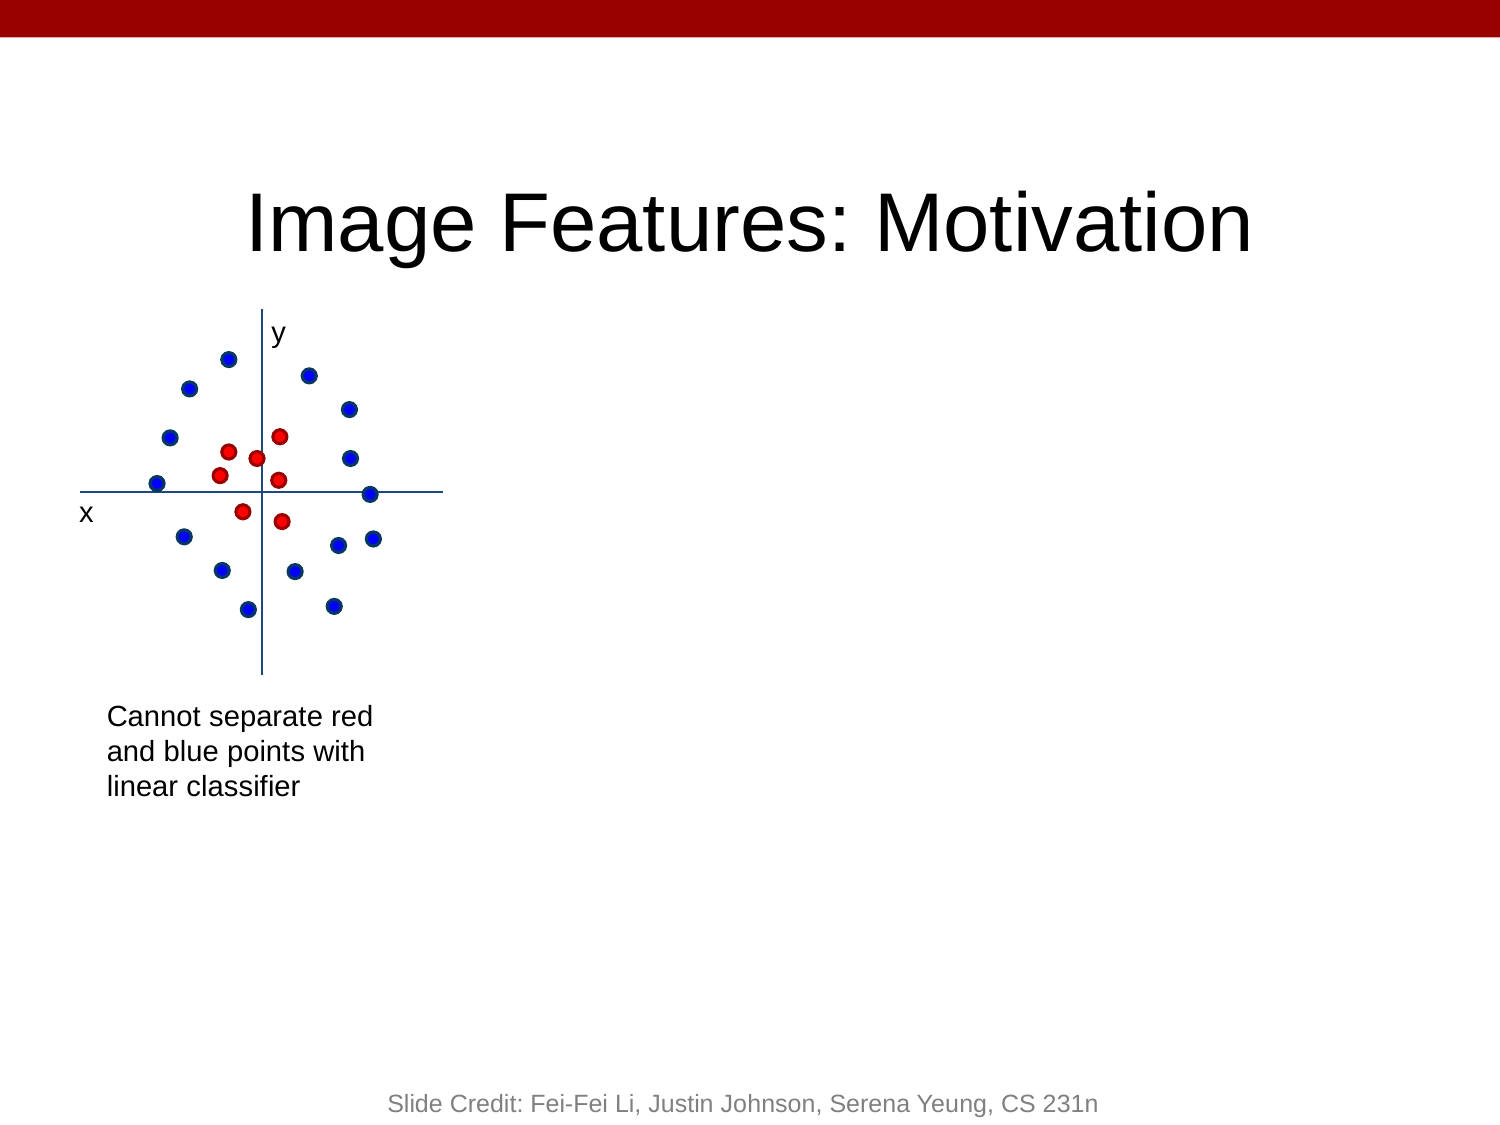

# Image Features: Motivation
y

x

Cannot separate red and blue points with linear classifier
38
Slide Credit: Fei-Fei Li, Justin Johnson, Serena Yeung, CS 231n